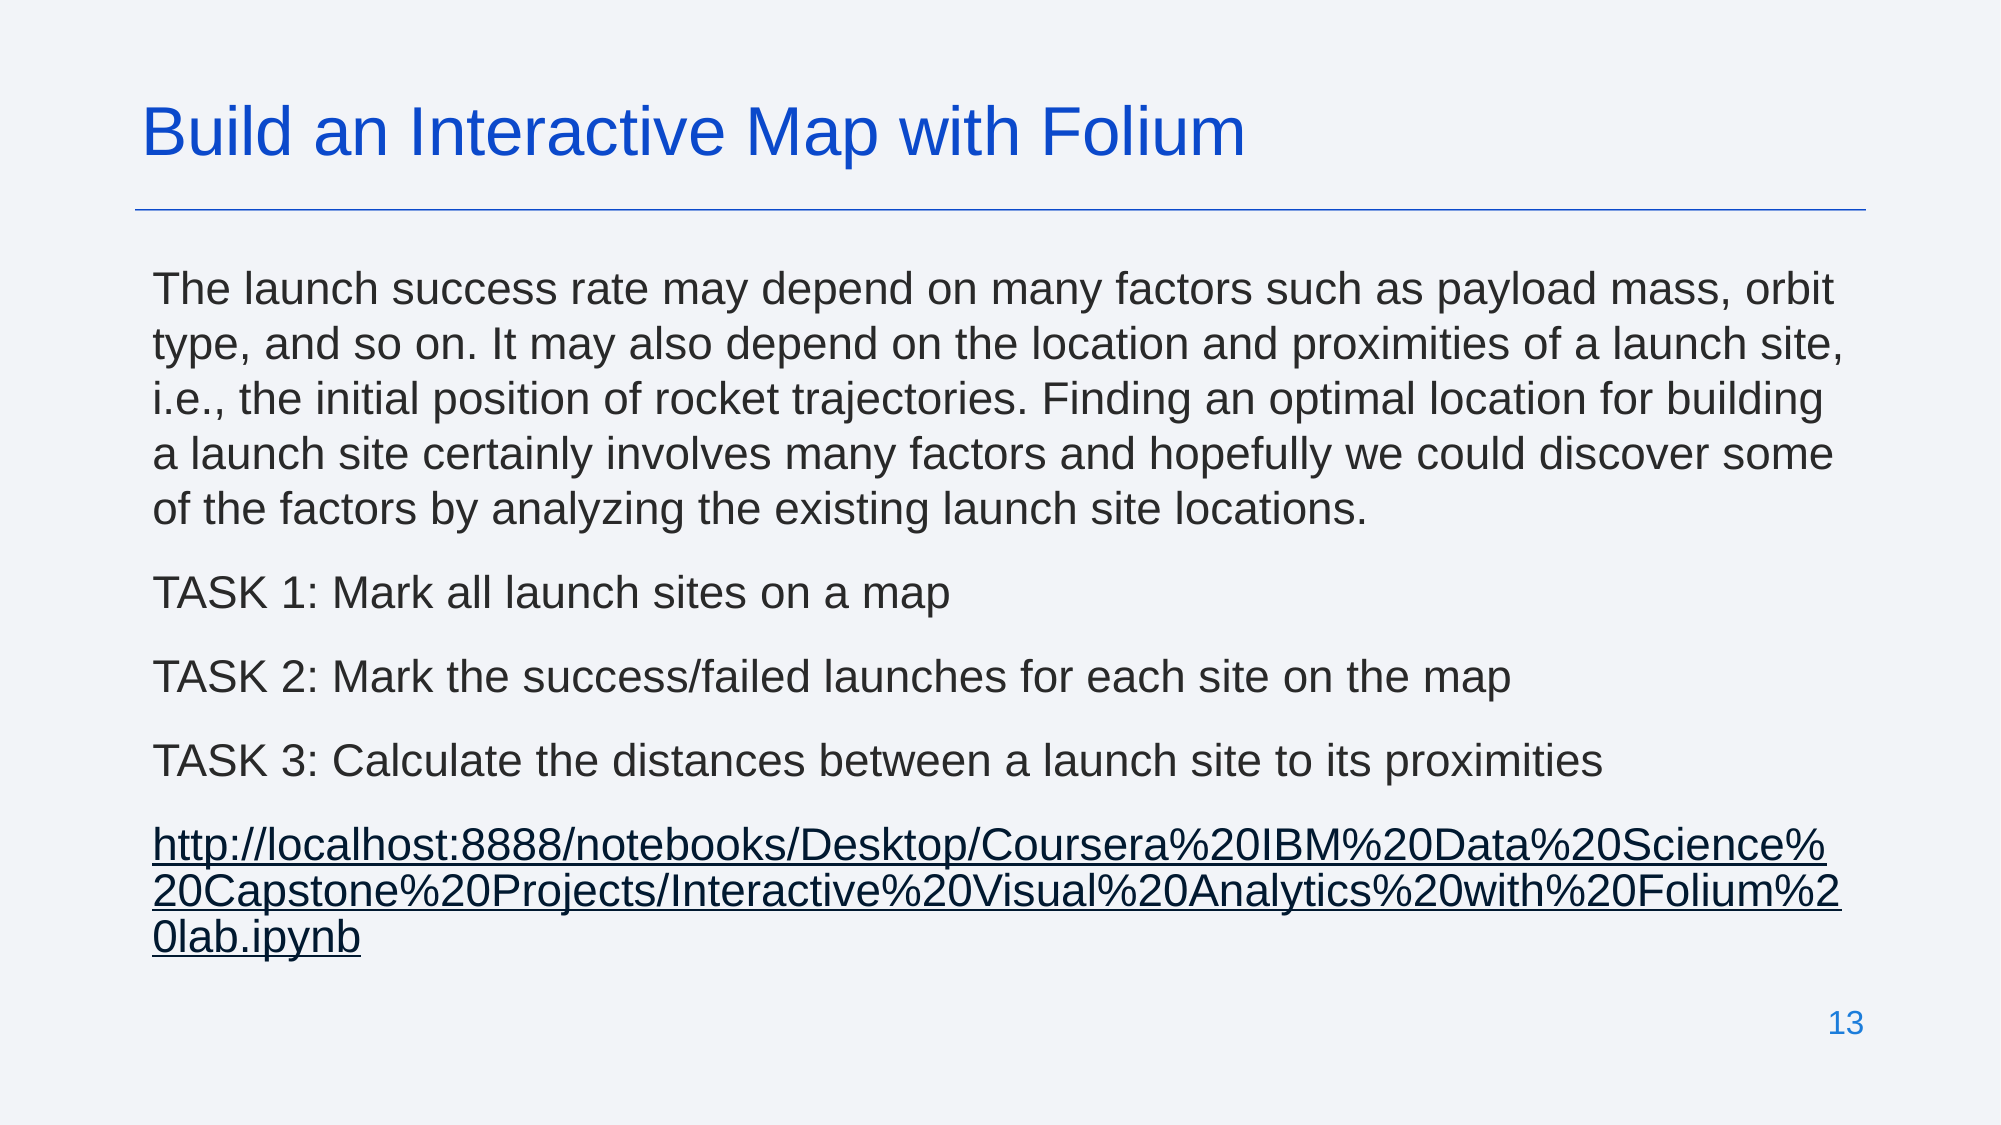

Build an Interactive Map with Folium
The launch success rate may depend on many factors such as payload mass, orbit type, and so on. It may also depend on the location and proximities of a launch site, i.e., the initial position of rocket trajectories. Finding an optimal location for building a launch site certainly involves many factors and hopefully we could discover some of the factors by analyzing the existing launch site locations.
TASK 1: Mark all launch sites on a map
TASK 2: Mark the success/failed launches for each site on the map
TASK 3: Calculate the distances between a launch site to its proximities
http://localhost:8888/notebooks/Desktop/Coursera%20IBM%20Data%20Science%20Capstone%20Projects/Interactive%20Visual%20Analytics%20with%20Folium%20lab.ipynb

13